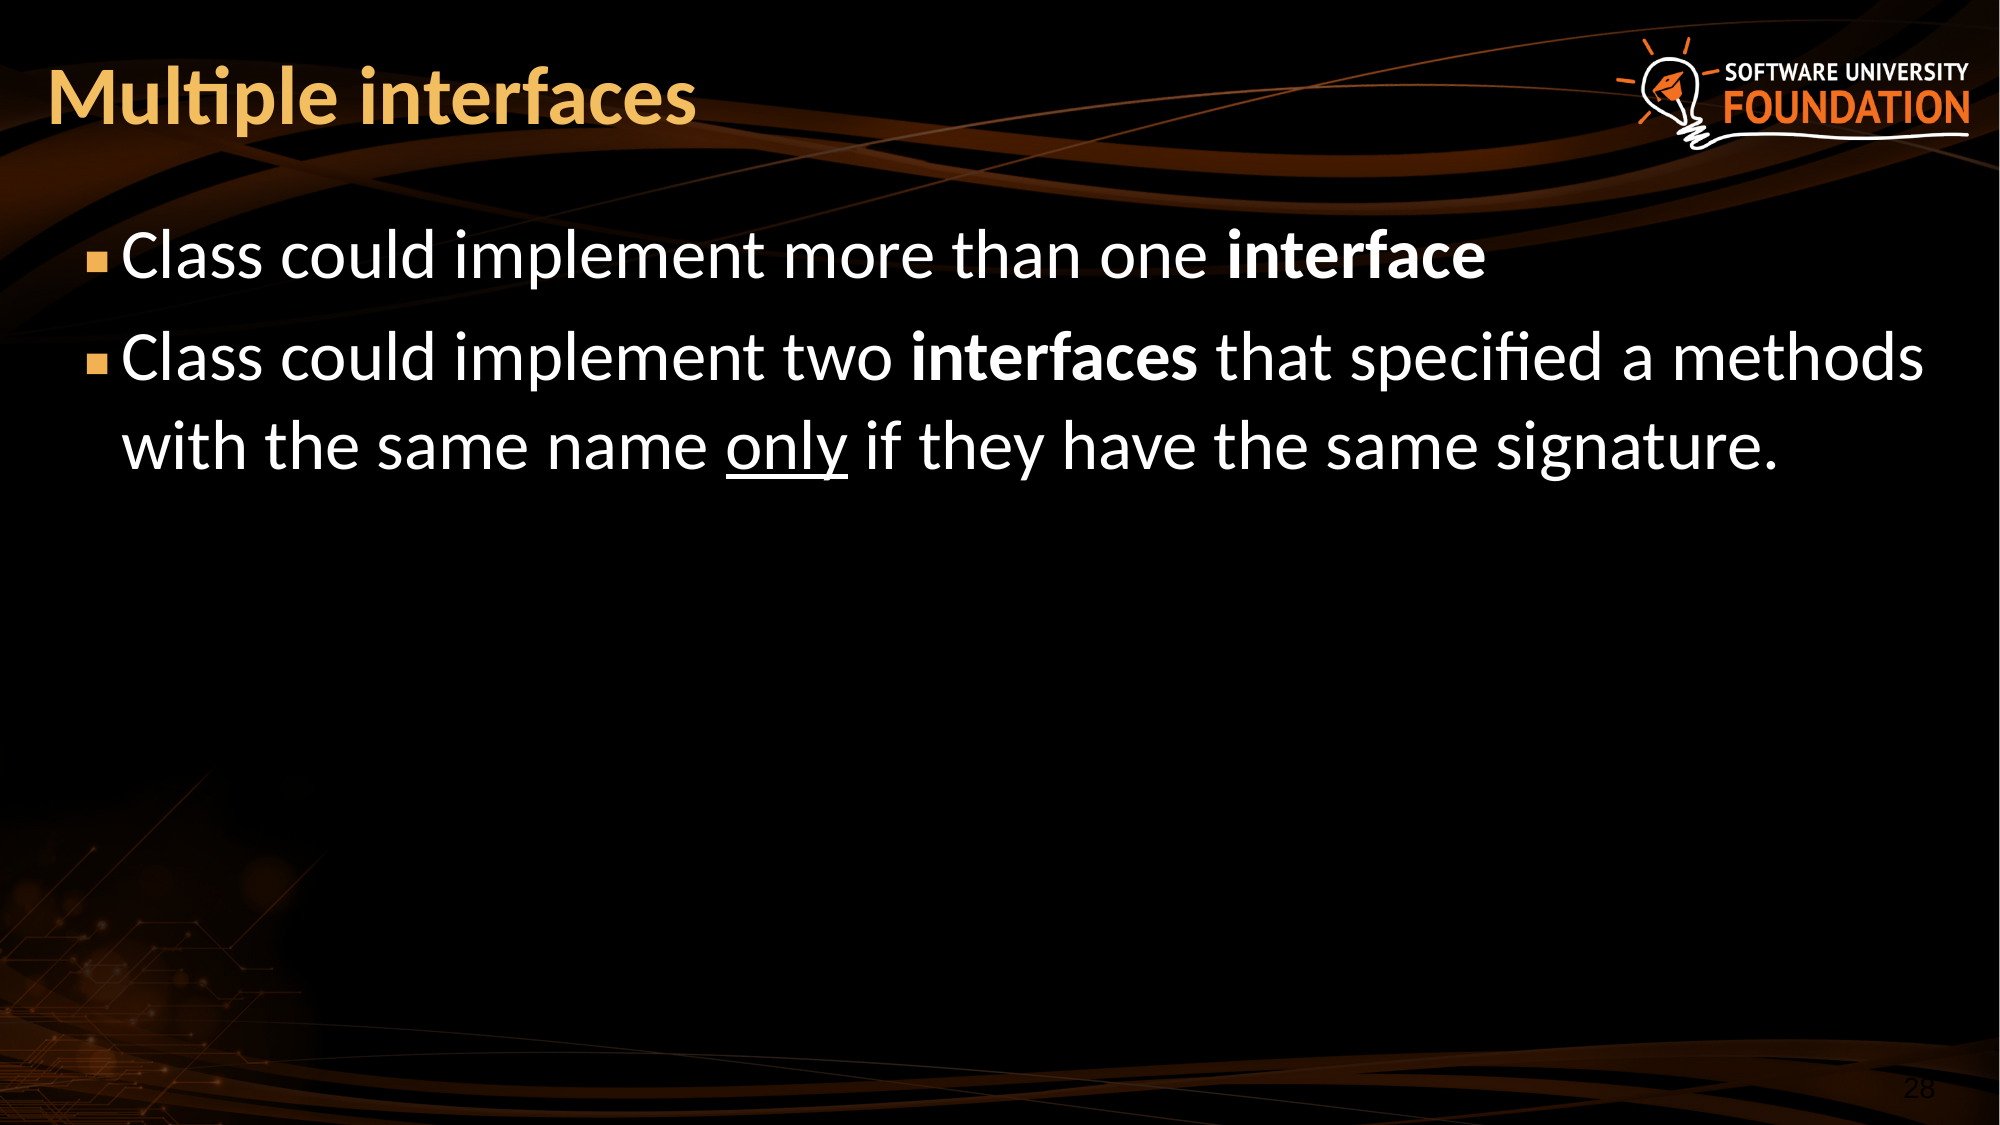

# Multiple interfaces
Class could implement more than one interface
Class could implement two interfaces that specified a methods with the same name only if they have the same signature.
28